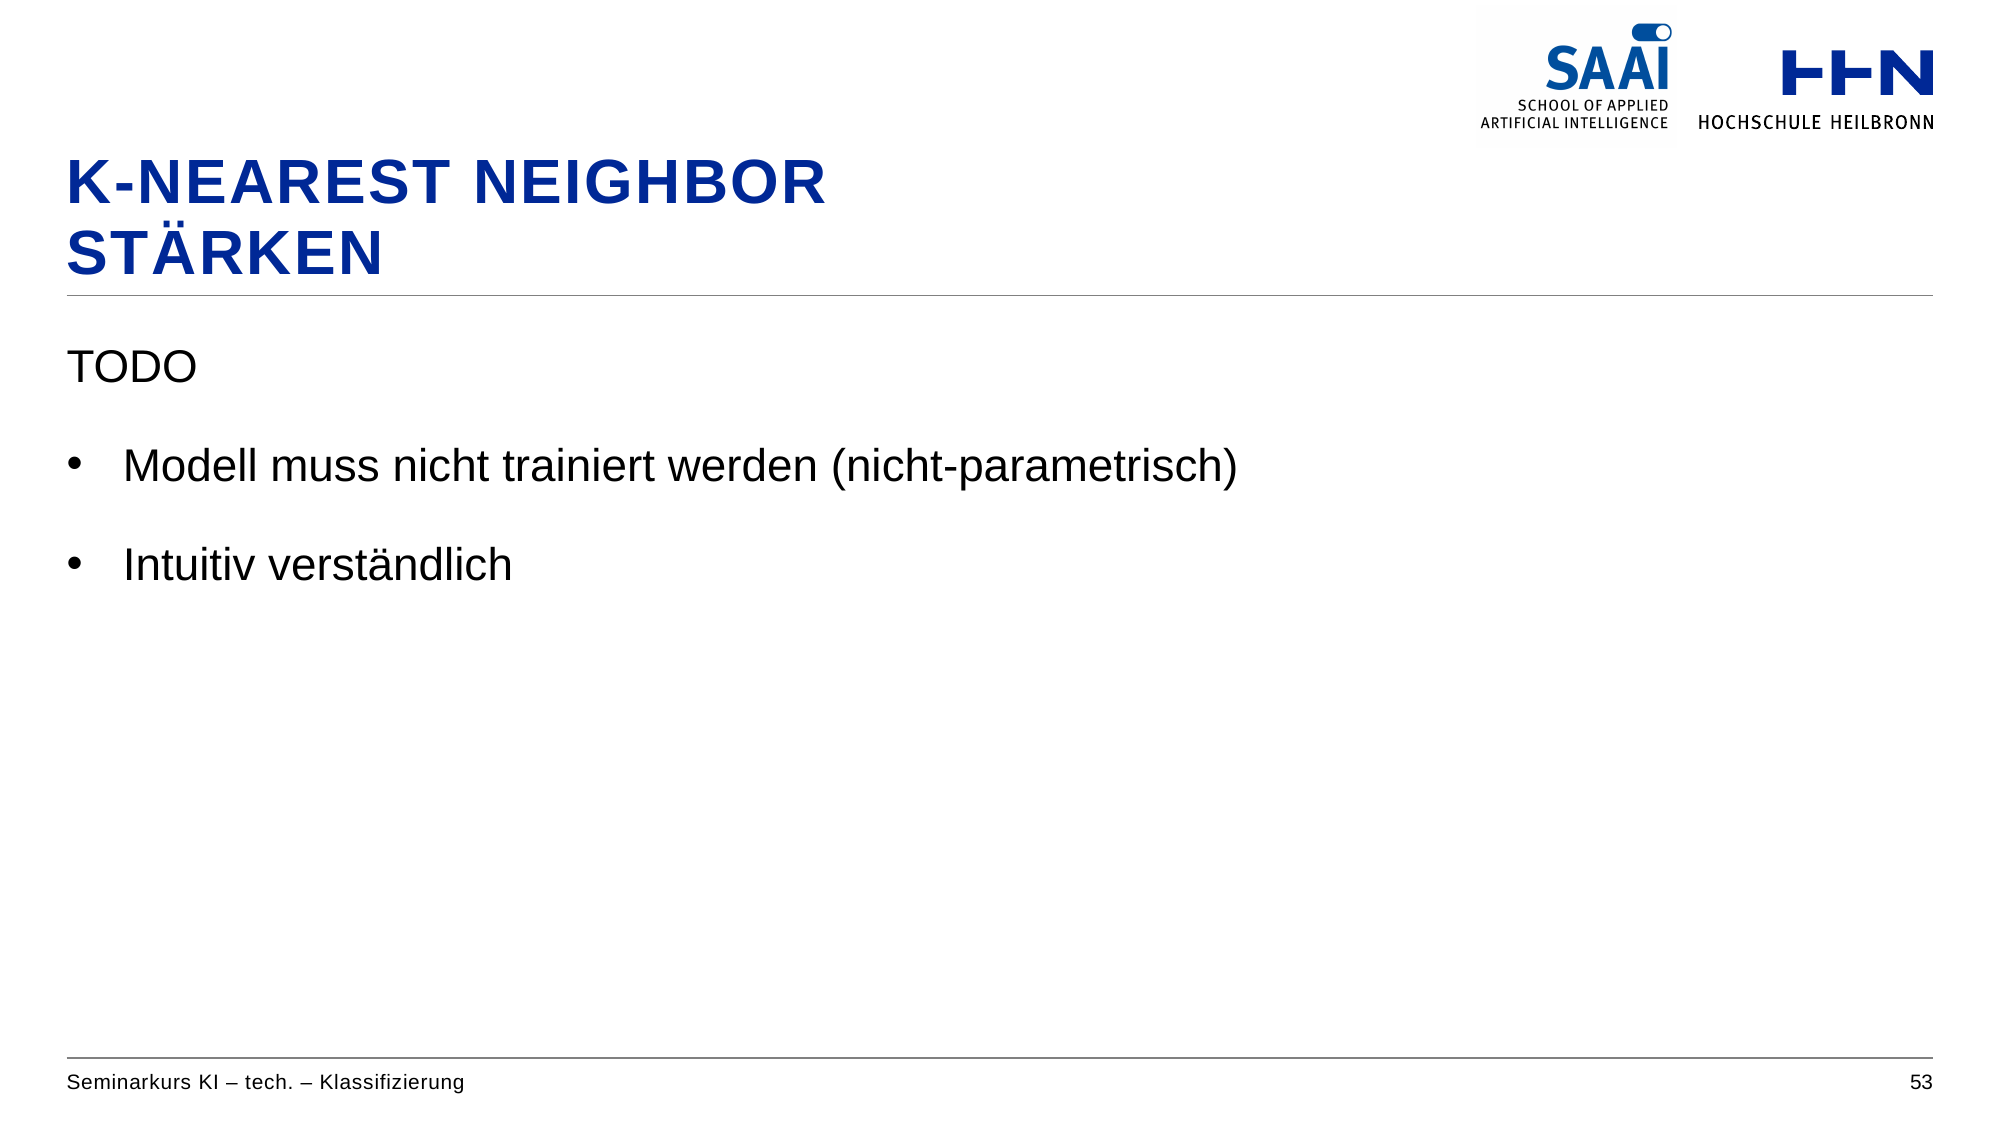

# K-Nearest Neighbor Stärken
TODO
Modell muss nicht trainiert werden (nicht-parametrisch)
Intuitiv verständlich
Seminarkurs KI – tech. – Klassifizierung
53